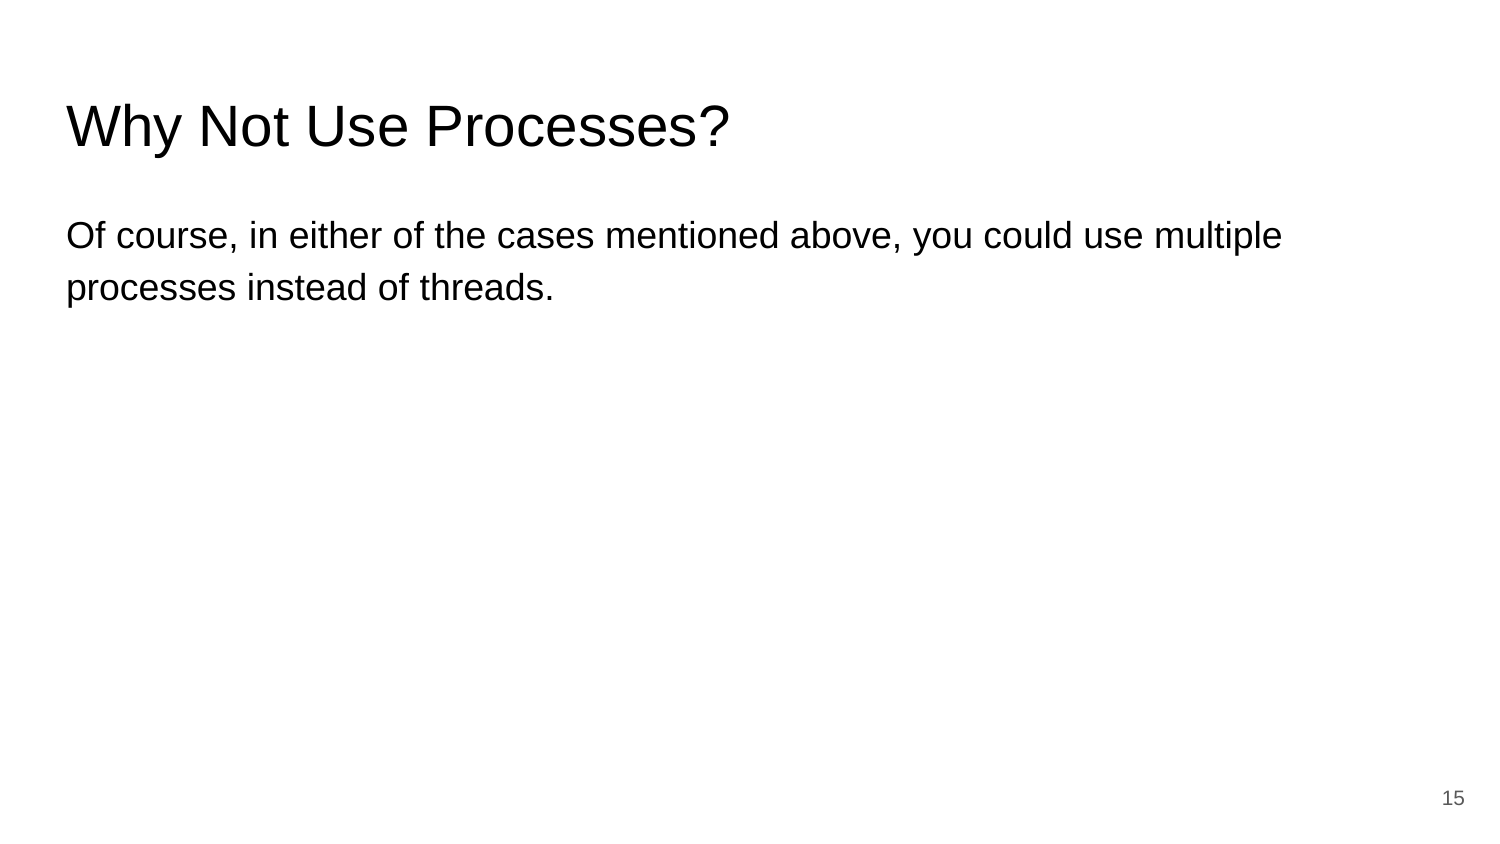

# Why Not Use Processes?
Of course, in either of the cases mentioned above, you could use multiple processes instead of threads.

15